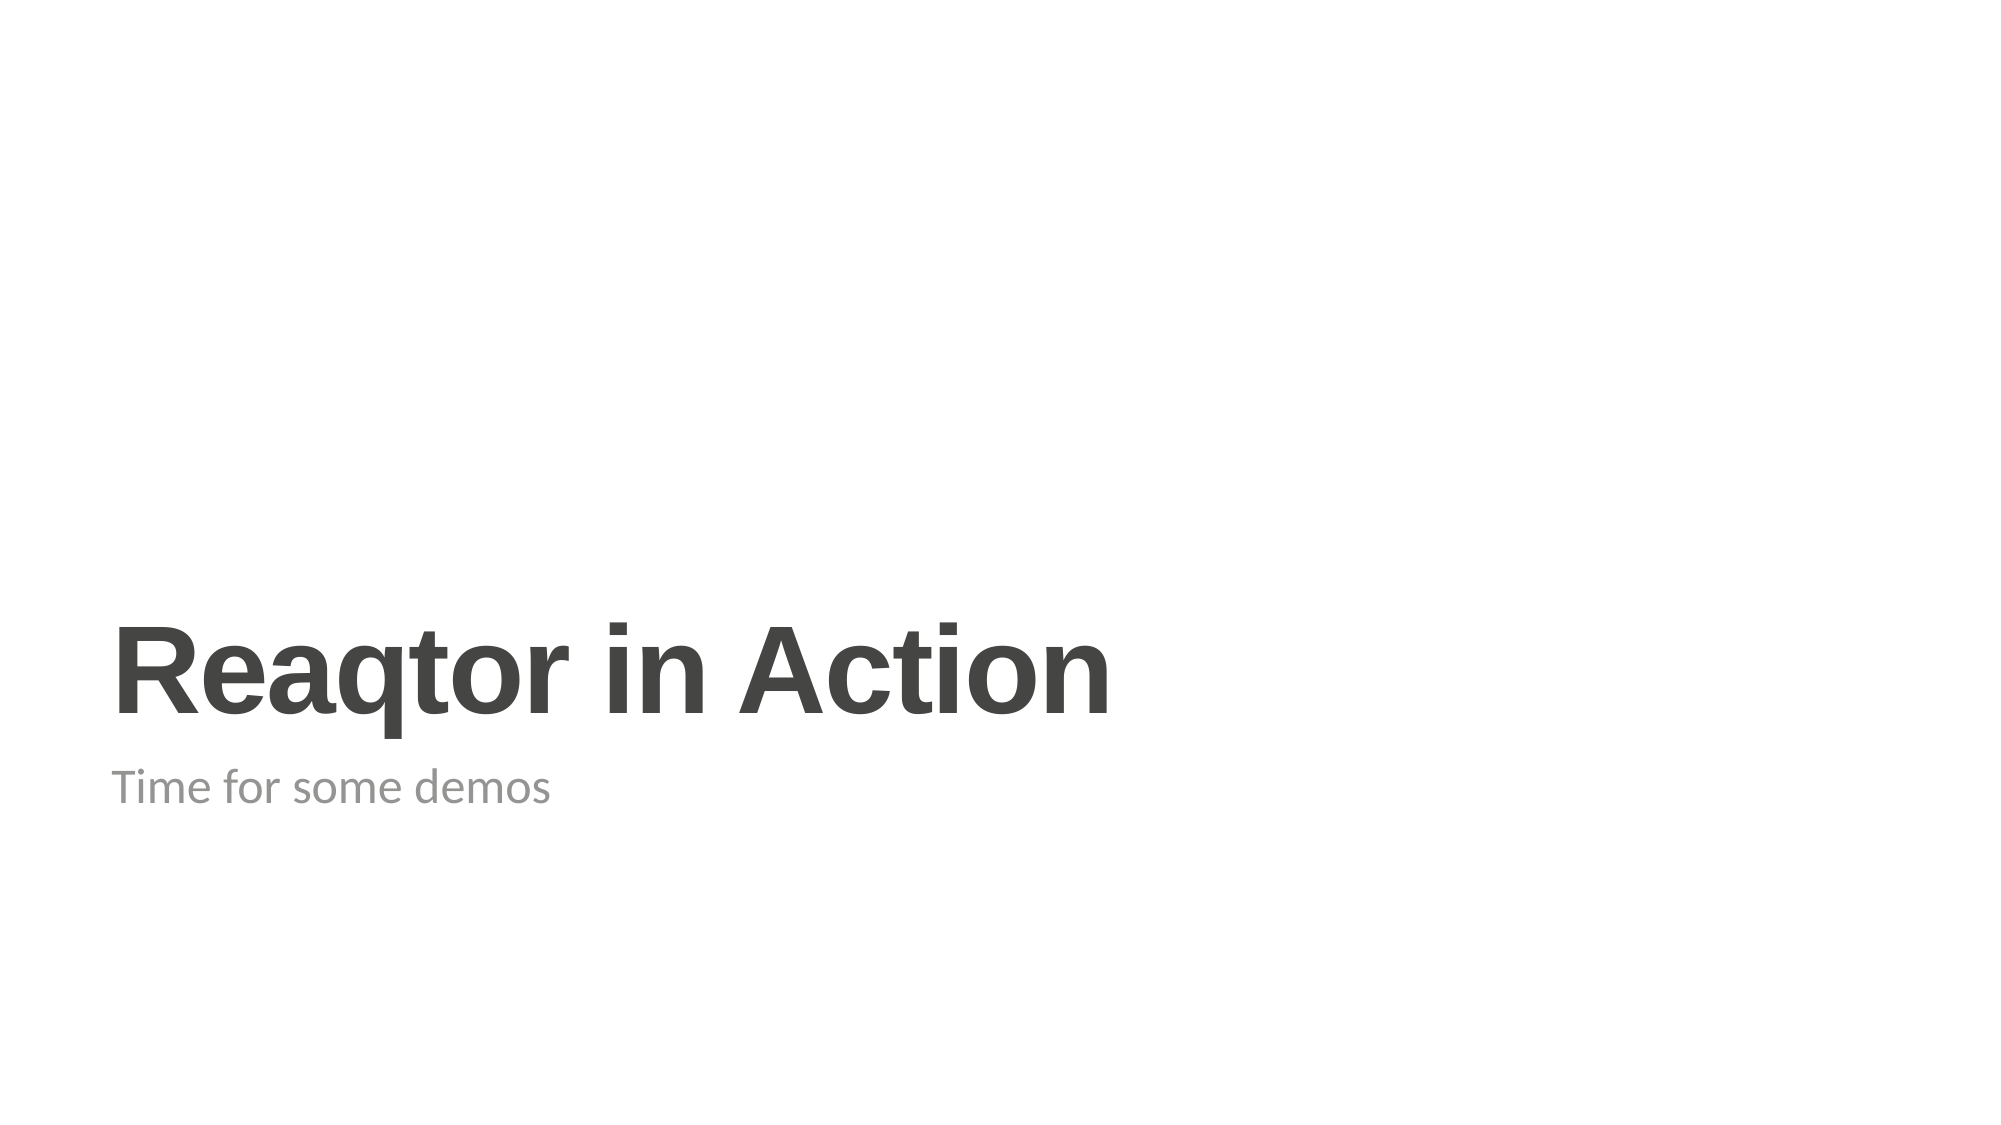

# Reaqtor in Action
Time for some demos